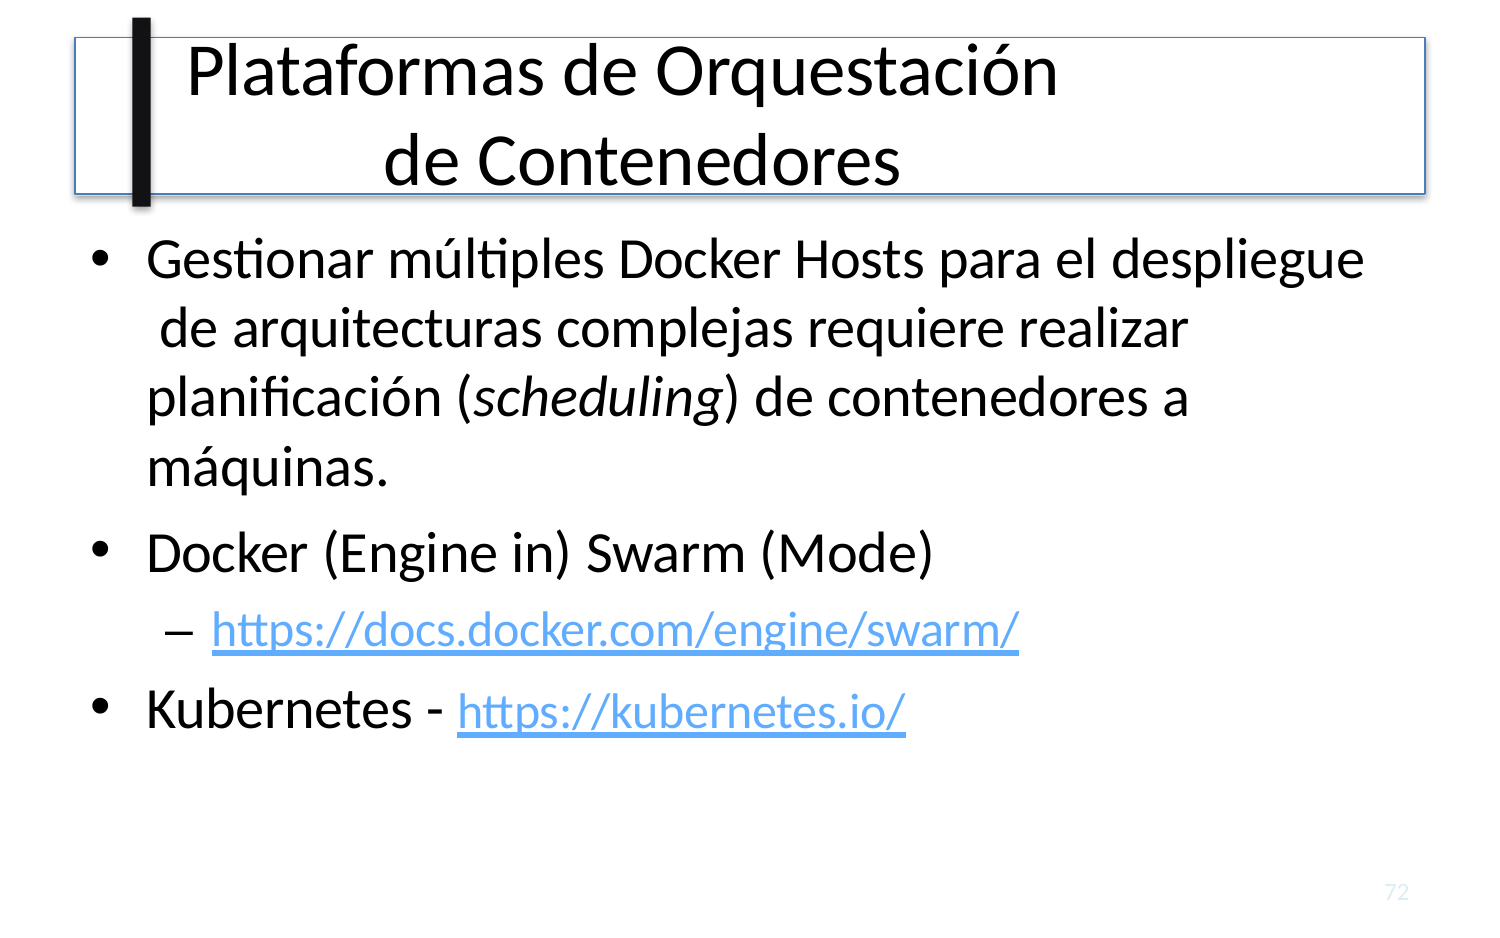

# Plataformas de Orquestación  de Contenedores
Gestionar múltiples Docker Hosts para el despliegue  de arquitecturas complejas requiere realizar  planificación (scheduling) de contenedores a  máquinas.
Docker (Engine in) Swarm (Mode)
– https://docs.docker.com/engine/swarm/
Kubernetes - https://kubernetes.io/
72